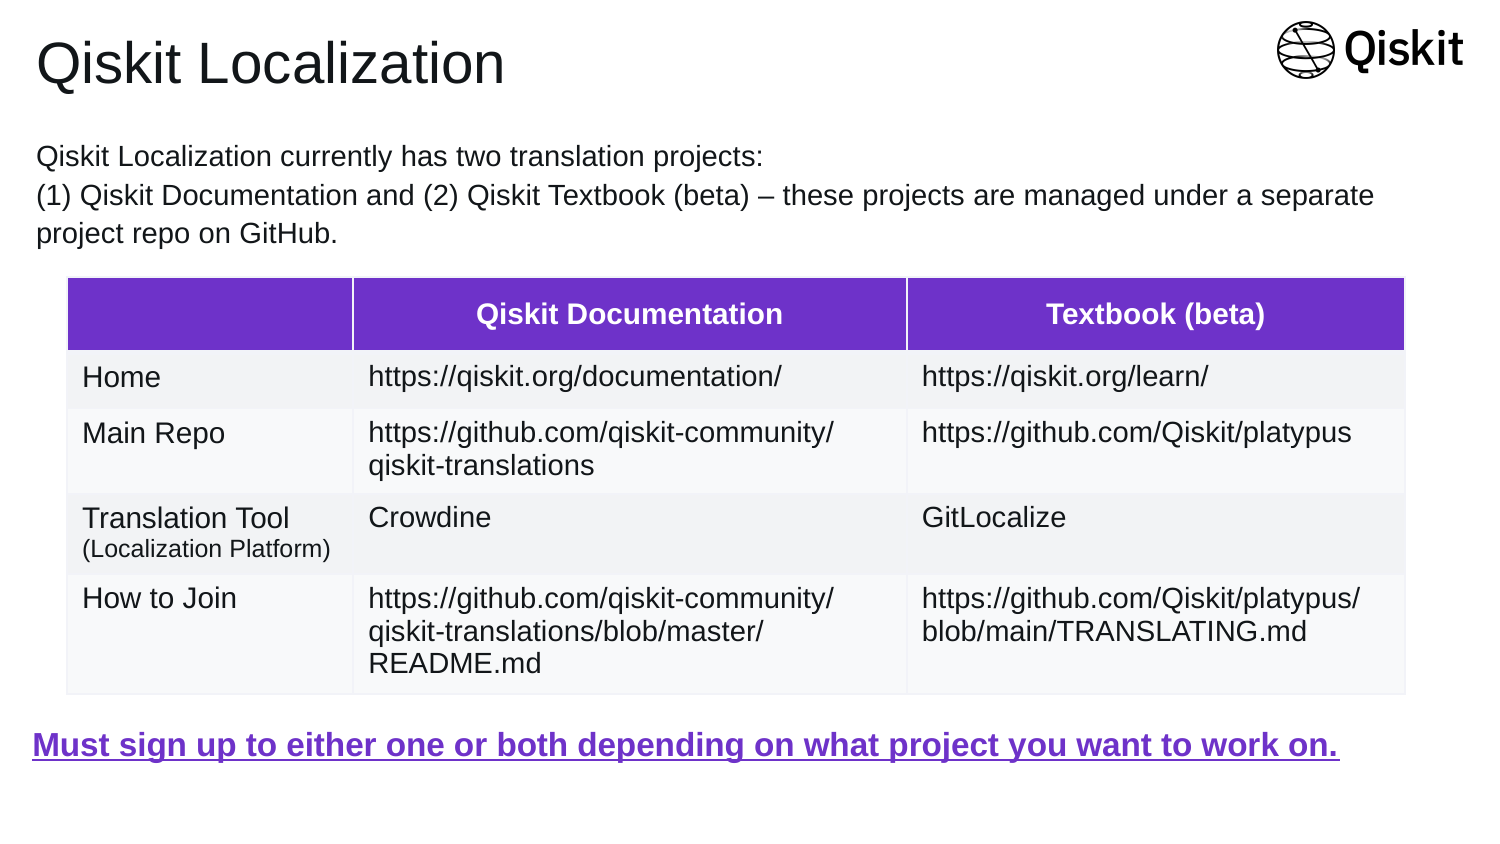

# Qiskit Localization
Qiskit Localization currently has two translation projects:
(1) Qiskit Documentation and (2) Qiskit Textbook (beta) – these projects are managed under a separate project repo on GitHub.
|  | Qiskit Documentation | Textbook (beta) |
| --- | --- | --- |
| Home | https://qiskit.org/documentation/ | https://qiskit.org/learn/ |
| Main Repo | https://github.com/qiskit-community/qiskit-translations | https://github.com/Qiskit/platypus |
| Translation Tool (Localization Platform) | Crowdine | GitLocalize |
| How to Join | https://github.com/qiskit-community/qiskit-translations/blob/master/README.md | https://github.com/Qiskit/platypus/blob/main/TRANSLATING.md |
Must sign up to either one or both depending on what project you want to work on.
Christa Zoufal
Quantum Applications Researcher
IBM Research - Zurich